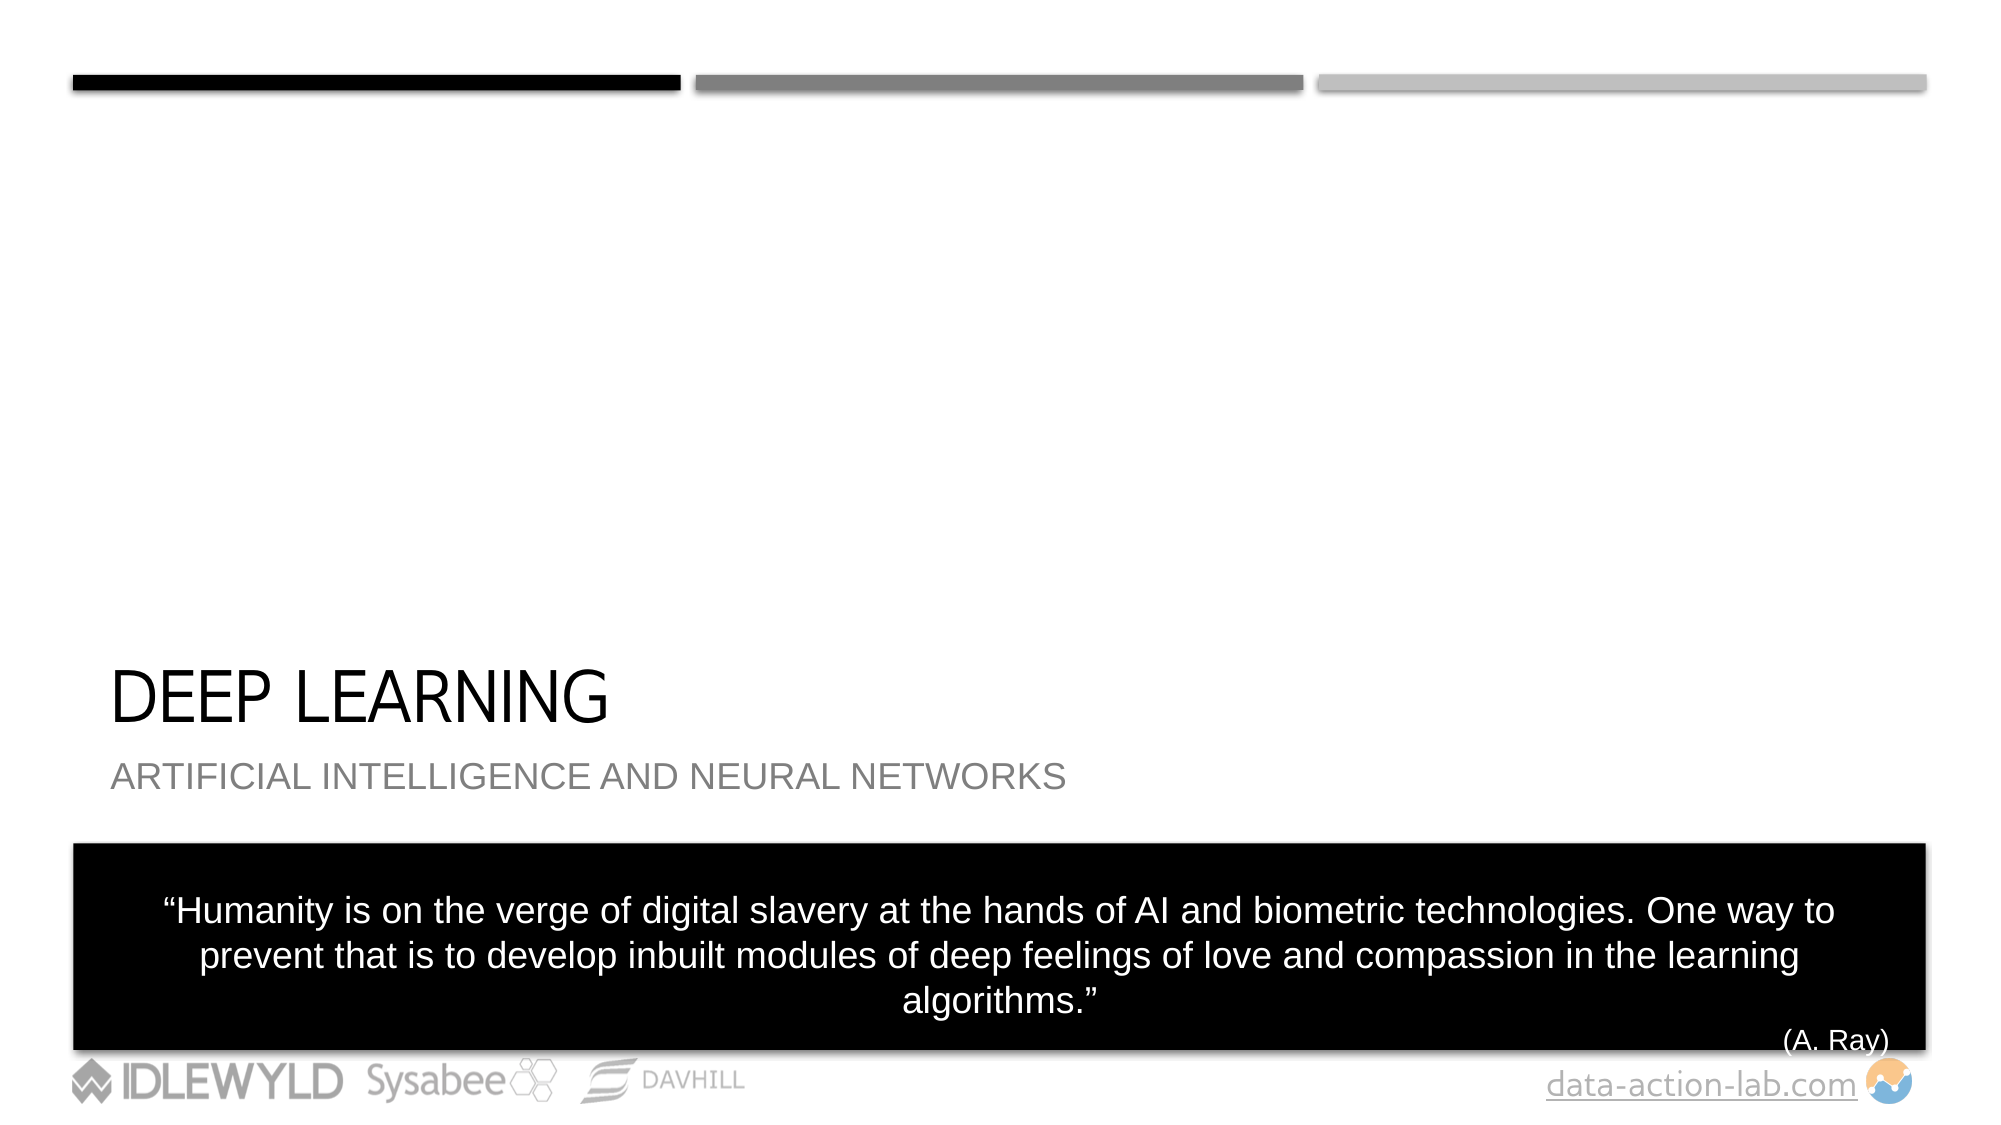

# Deep Learning
ARTIFICIAL INTELLIGENCE AND NEURAL NETWORKS
“Humanity is on the verge of digital slavery at the hands of AI and biometric technologies. One way to prevent that is to develop inbuilt modules of deep feelings of love and compassion in the learning algorithms.”
(A. Ray)